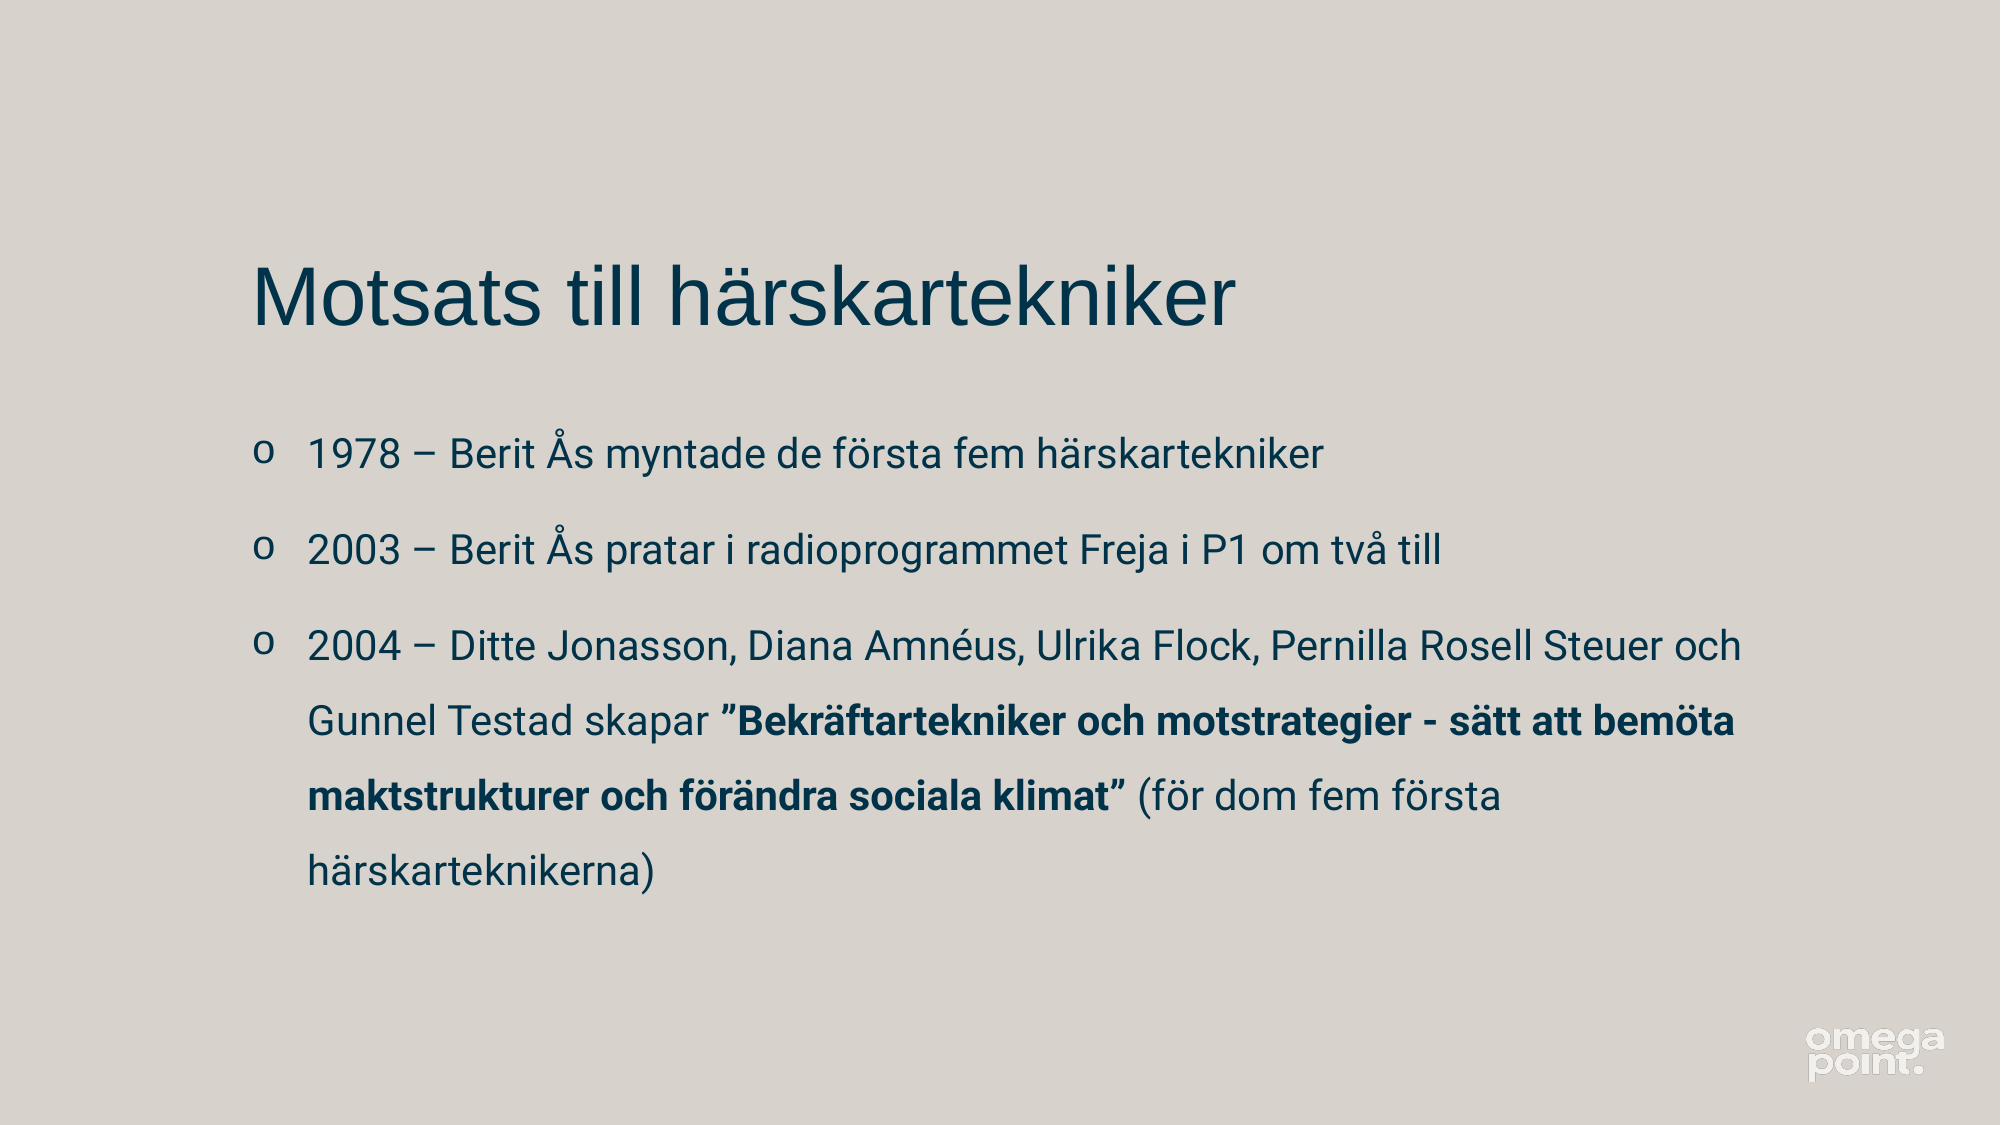

# Motsats till härskartekniker
1978 – Berit Ås myntade de första fem härskartekniker
2003 – Berit Ås pratar i radioprogrammet Freja i P1 om två till
2004 – Ditte Jonasson, Diana Amnéus, Ulrika Flock, Pernilla Rosell Steuer och Gunnel Testad skapar ”Bekräftartekniker och motstrategier - sätt att bemöta maktstrukturer och förändra sociala klimat” (för dom fem första härskarteknikerna)